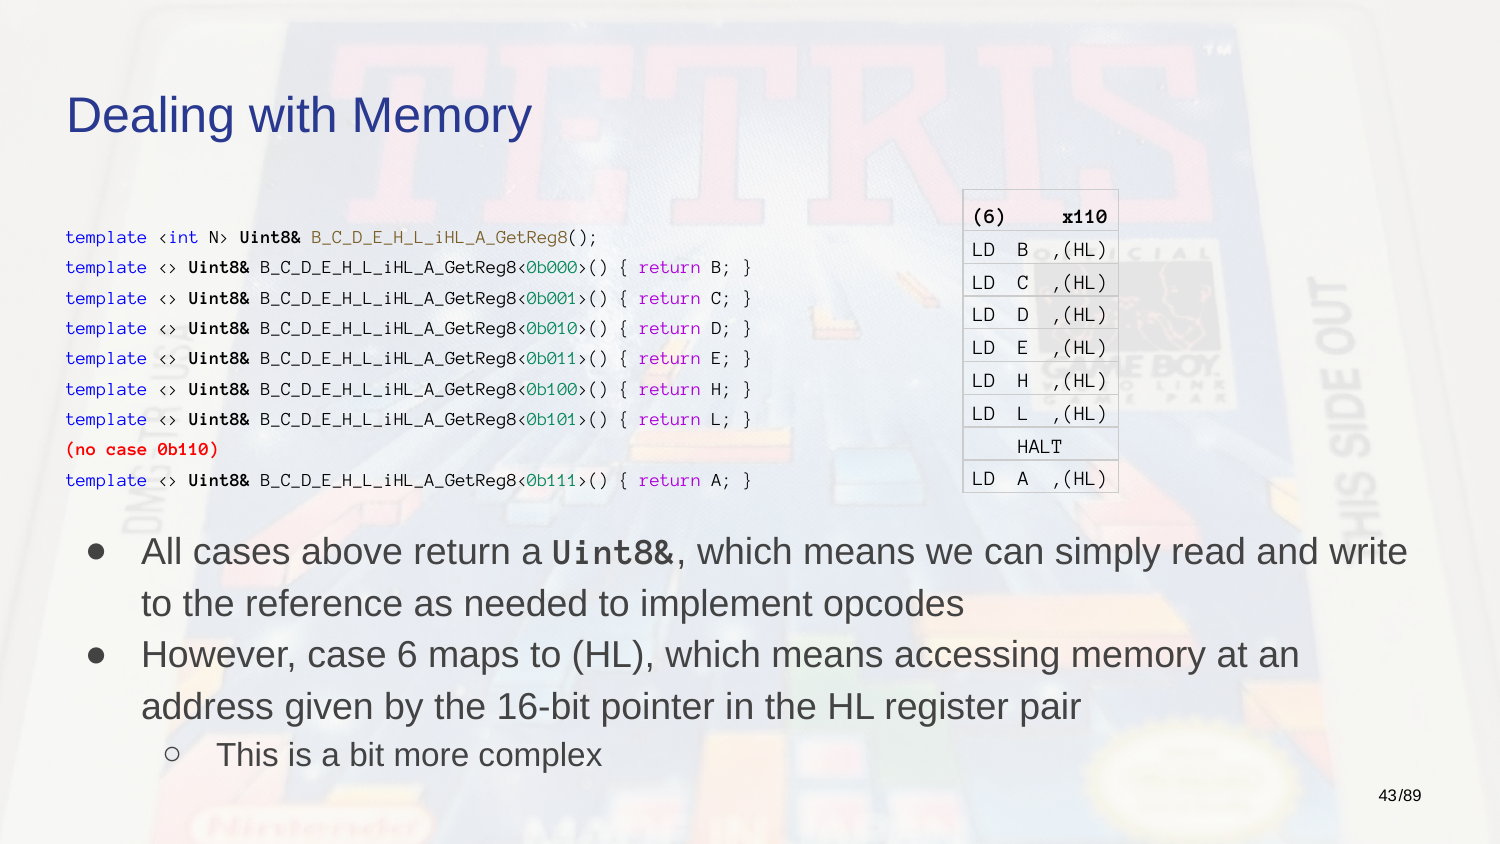

# Dealing with Memory
| (6) x110 |
| --- |
| LD B ,(HL) |
| LD C ,(HL) |
| LD D ,(HL) |
| LD E ,(HL) |
| LD H ,(HL) |
| LD L ,(HL) |
| HALT |
| LD A ,(HL) |
template <int N> Uint8& B_C_D_E_H_L_iHL_A_GetReg8();
template <> Uint8& B_C_D_E_H_L_iHL_A_GetReg8<0b000>() { return B; }
template <> Uint8& B_C_D_E_H_L_iHL_A_GetReg8<0b001>() { return C; }
template <> Uint8& B_C_D_E_H_L_iHL_A_GetReg8<0b010>() { return D; }
template <> Uint8& B_C_D_E_H_L_iHL_A_GetReg8<0b011>() { return E; }
template <> Uint8& B_C_D_E_H_L_iHL_A_GetReg8<0b100>() { return H; }
template <> Uint8& B_C_D_E_H_L_iHL_A_GetReg8<0b101>() { return L; }
(no case 0b110)
template <> Uint8& B_C_D_E_H_L_iHL_A_GetReg8<0b111>() { return A; }

All cases above return a Uint8&, which means we can simply read and write to the reference as needed to implement opcodes
However, case 6 maps to (HL), which means accessing memory at an address given by the 16-bit pointer in the HL register pair
This is a bit more complex
43